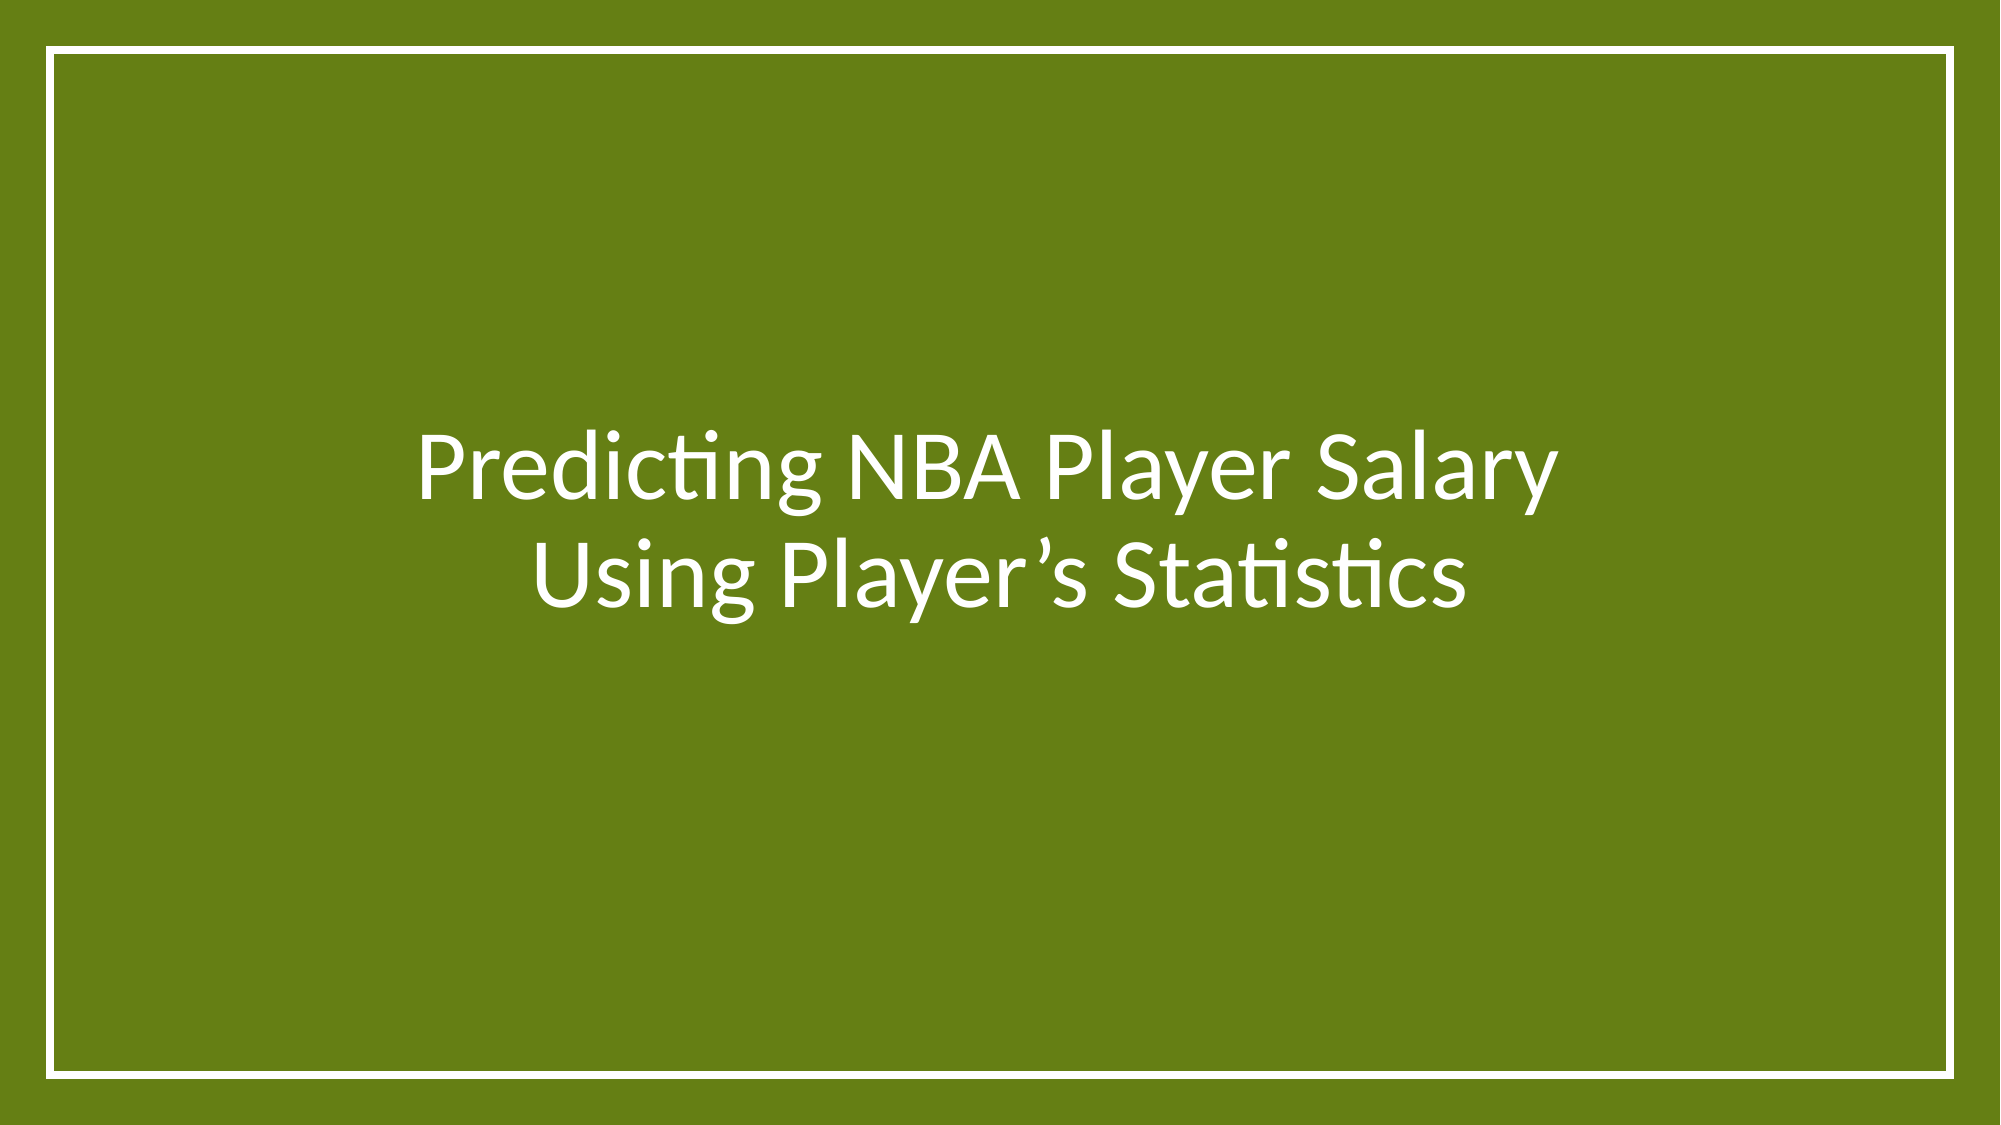

# Predicting NBA Player Salary Using Player’s Statistics